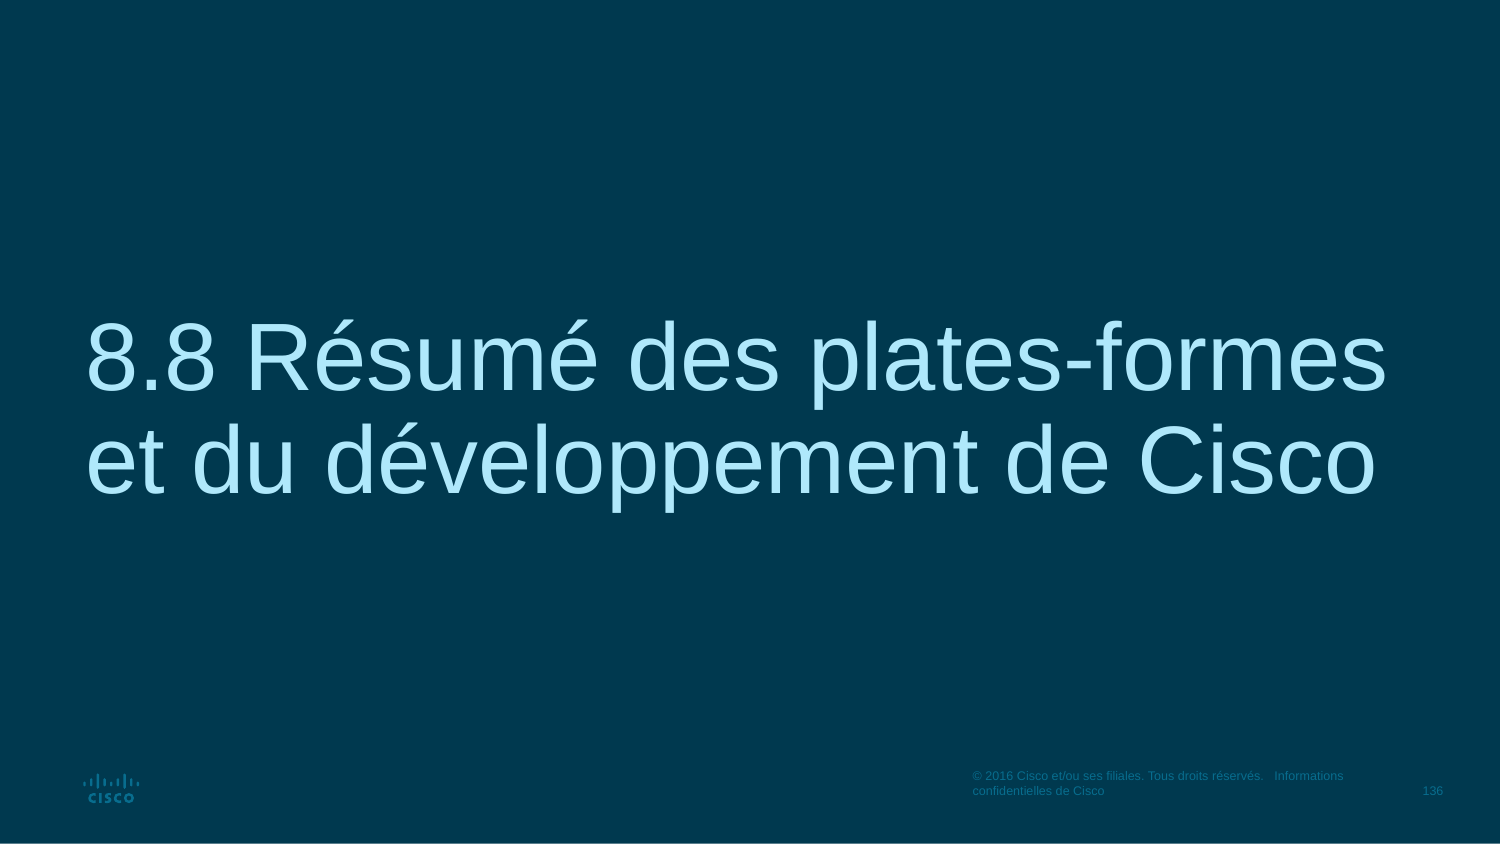

# 8.8 Résumé des plates-formes et du développement de Cisco